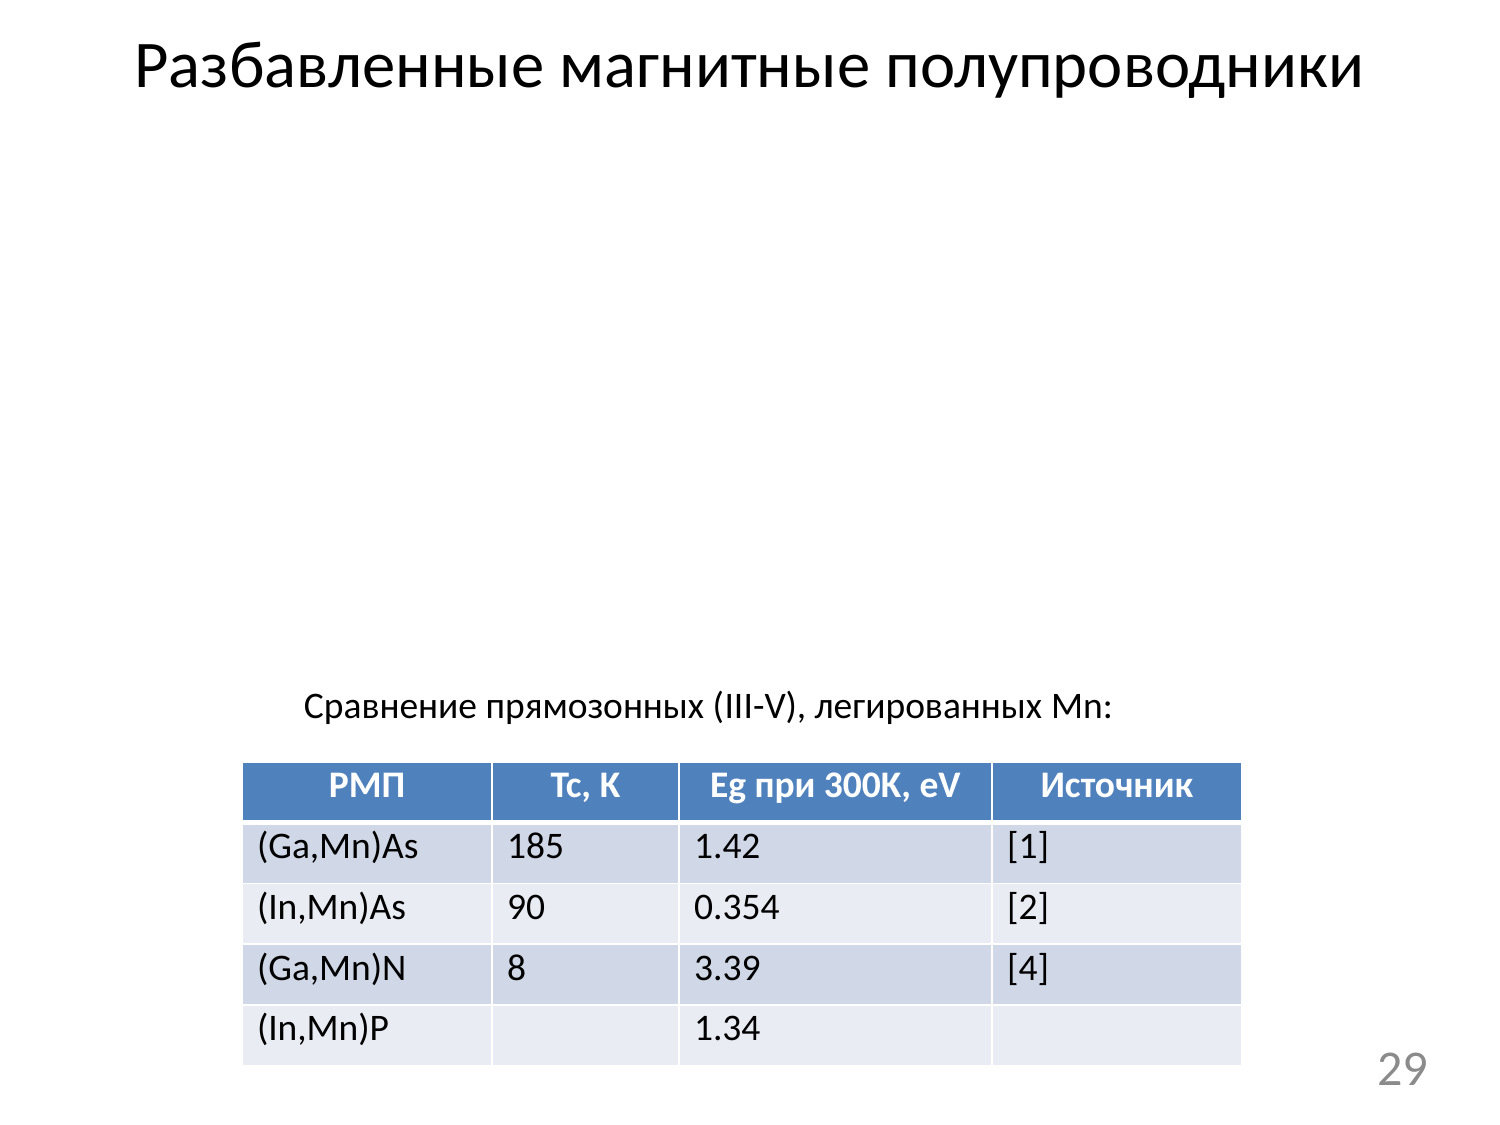

# Разбавленные магнитные полупроводники
Сравнение прямозонных (III-V), легированных Mn:
| РМП | Tc, K | Eg при 300K, eV | Источник |
| --- | --- | --- | --- |
| (Ga,Mn)As | 185 | 1.42 | [1] |
| (In,Mn)As | 90 | 0.354 | [2] |
| (Ga,Mn)N | 8 | 3.39 | [4] |
| (In,Mn)P |  | 1.34 |  |
29